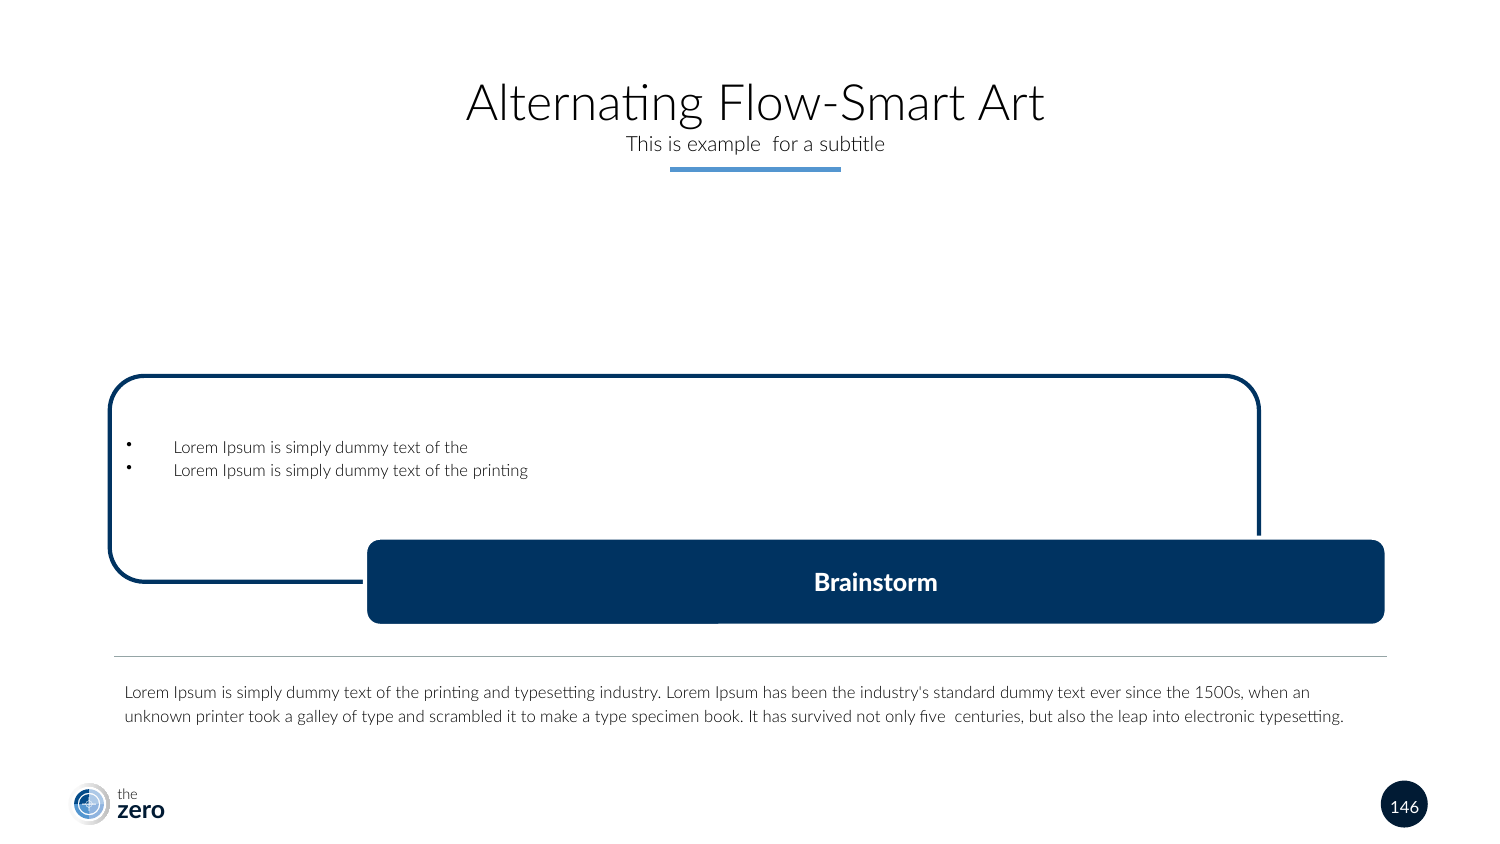

Alternating Flow-Smart Art
This is example  for a subtitle

Brainstorm
Lorem Ipsum is simply dummy text of the
Lorem Ipsum is simply dummy text of the printing
Lorem Ipsum is simply dummy text of the printing
Lorem Ipsum is simply dummy text of the print
Lorem Ipsum is simply dummy text of the printing
Lorem Ipsum is simply dummy text of the printing
Lorem Ipsum is simply dummy text of the printing and typesetting industry. Lorem Ipsum has been the industry's standard dummy text ever since the 1500s, when an unknown printer took a galley of type and scrambled it to make a type specimen book. It has survived not only five  centuries, but also the leap into electronic typesetting.

the
146
zero